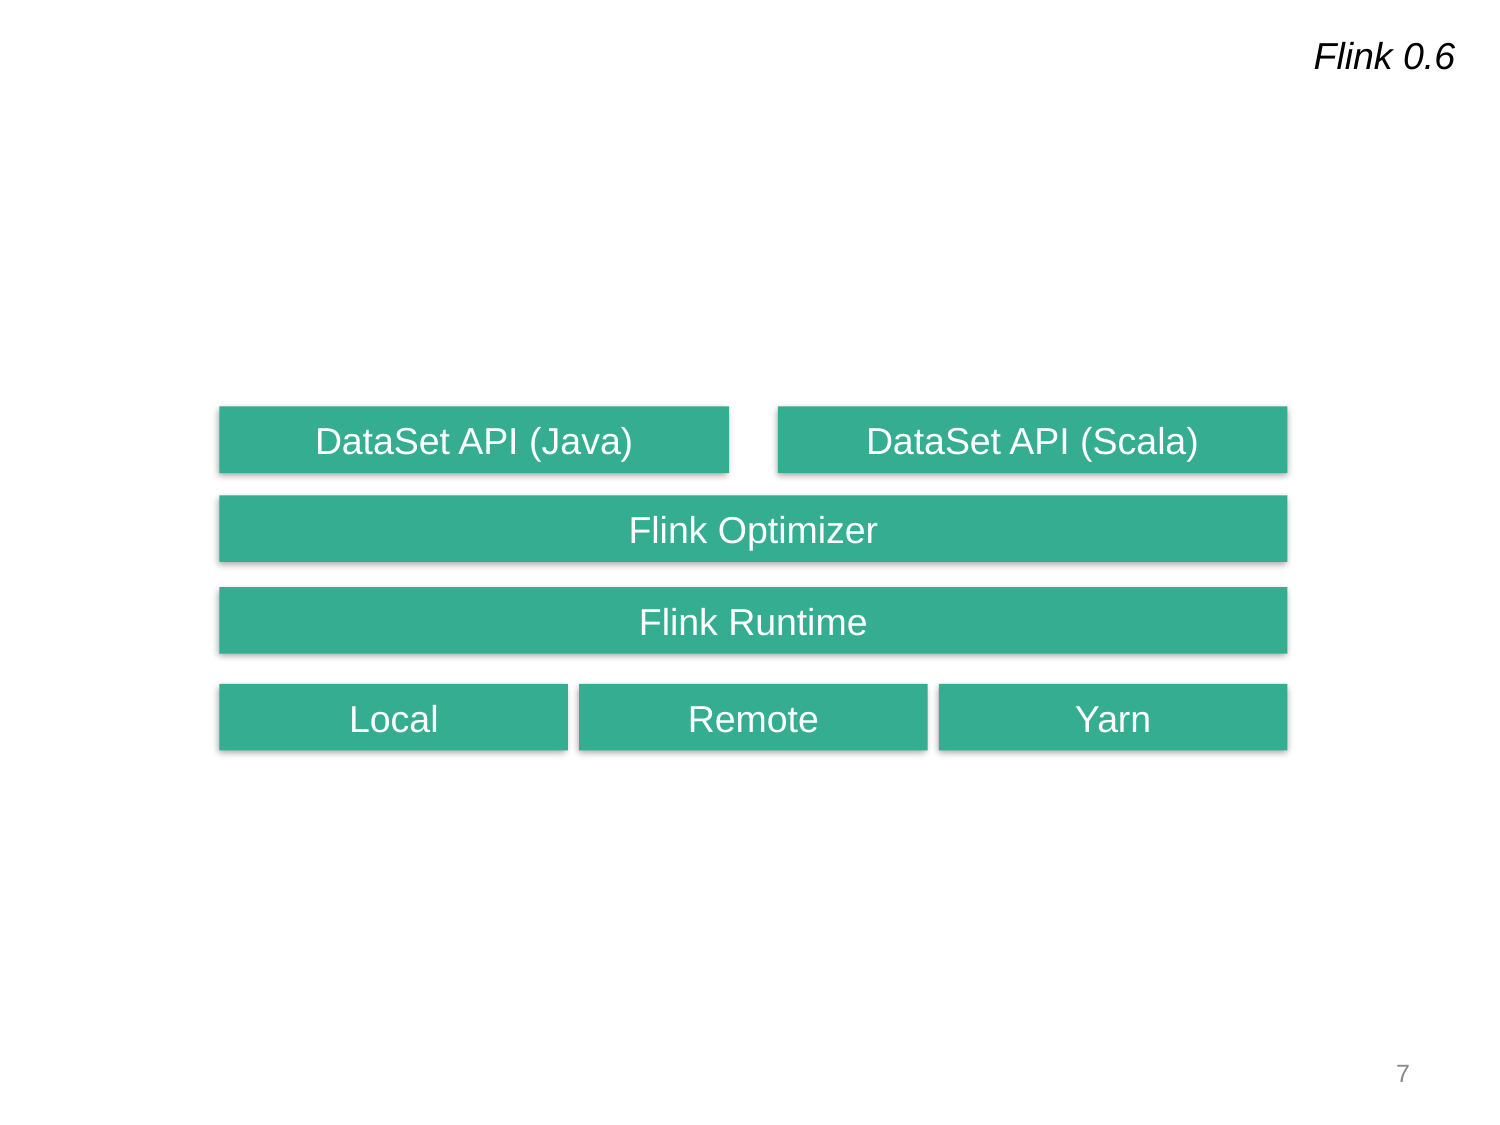

Flink 0.6
DataSet API (Java)
DataSet API (Scala)
Flink Optimizer
Flink Runtime
Local
Remote
Yarn
7